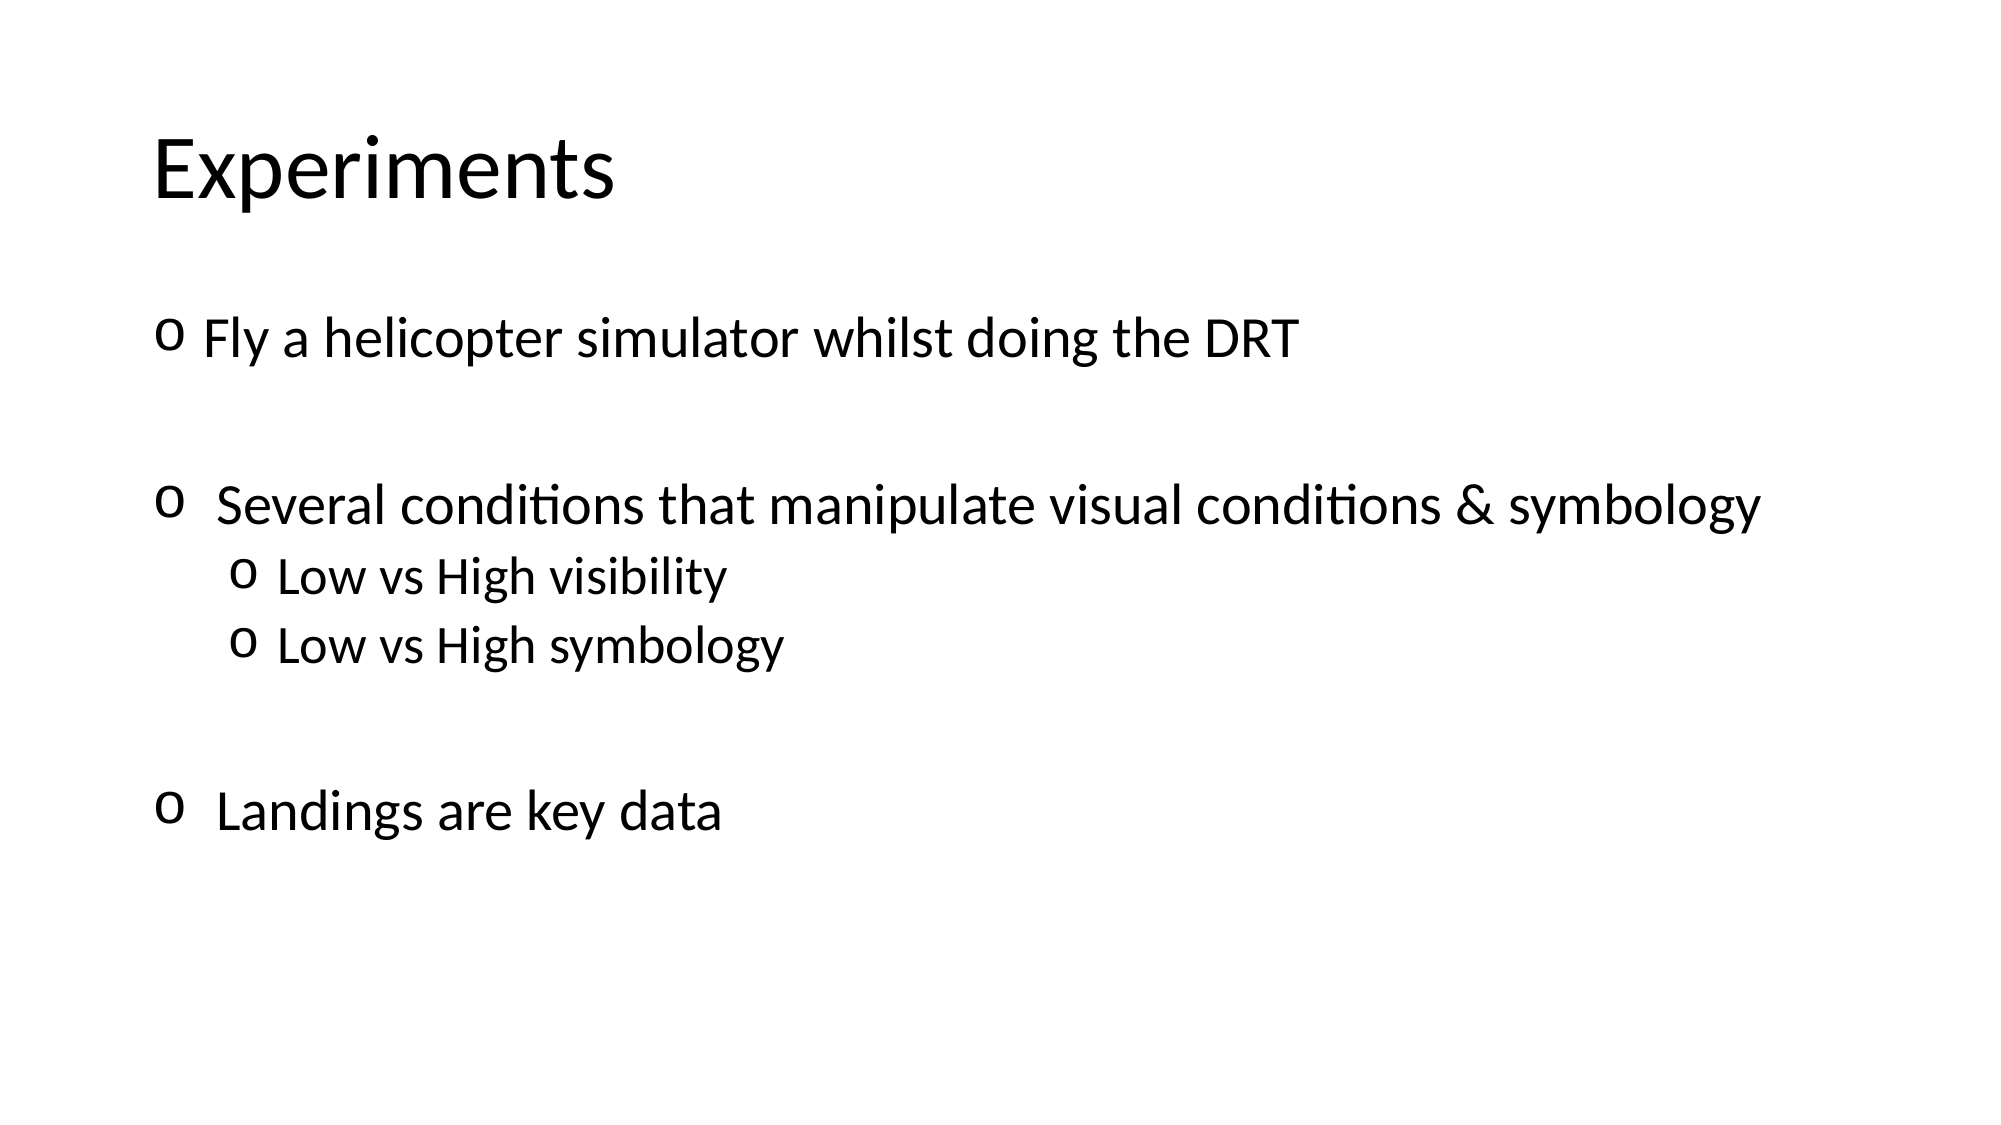

# Experiments
 Fly a helicopter simulator whilst doing the DRT

  Several conditions that manipulate visual conditions & symbology
 Low vs High visibility
 Low vs High symbology

  Landings are key data